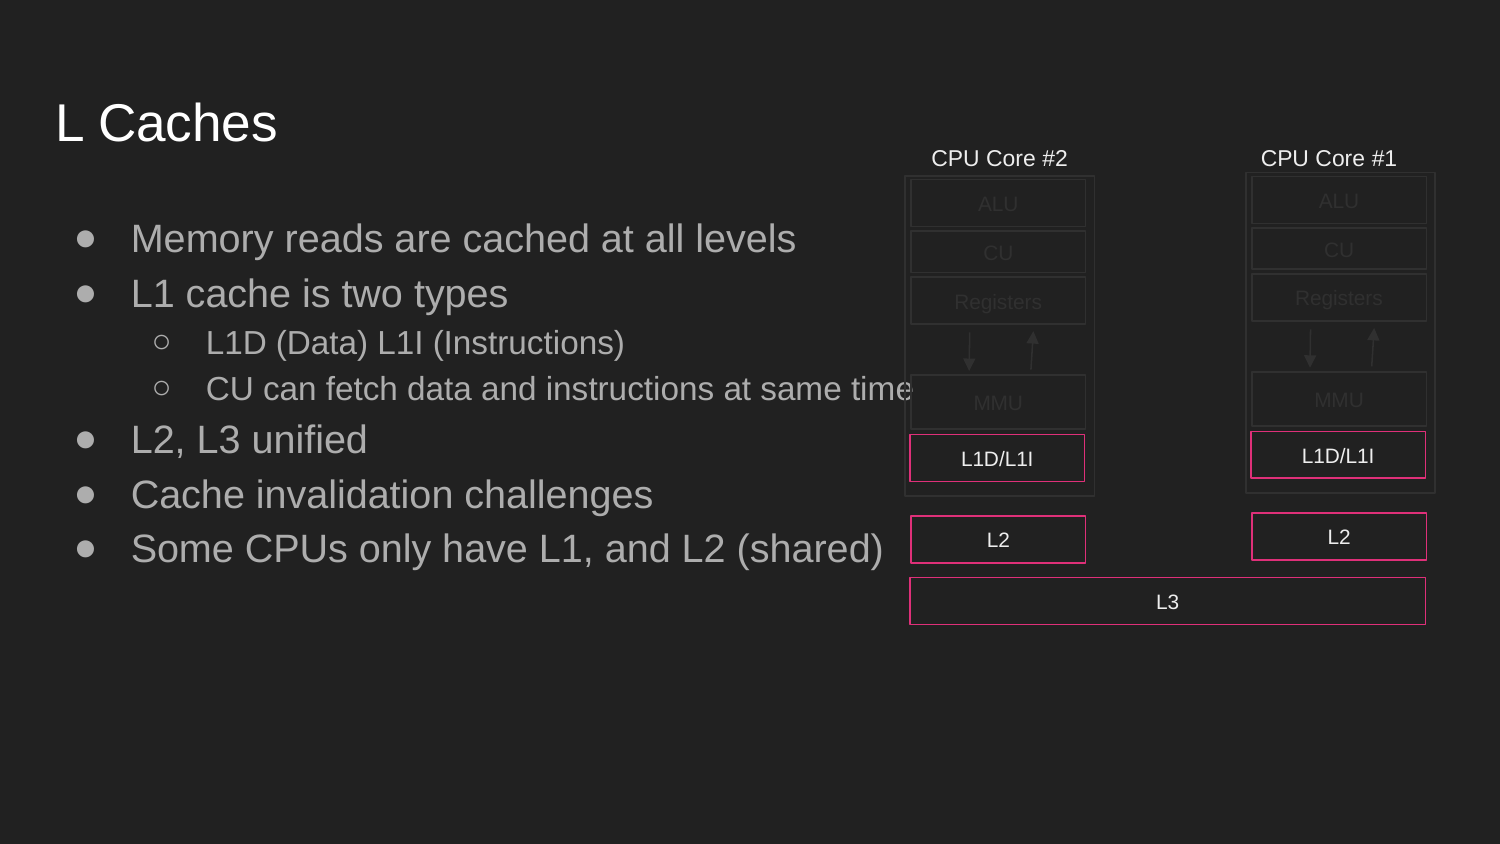

# L Caches
CPU Core #1
CPU Core #2

ALU
ALU
Memory reads are cached at all levels
L1 cache is two types
L1D (Data) L1I (Instructions)
CU can fetch data and instructions at same time
L2, L3 unified
Cache invalidation challenges
Some CPUs only have L1, and L2 (shared)
CU
CU
Registers
Registers
MMU
MMU
L1D/L1I
L1D/L1I
L2
L2
L3